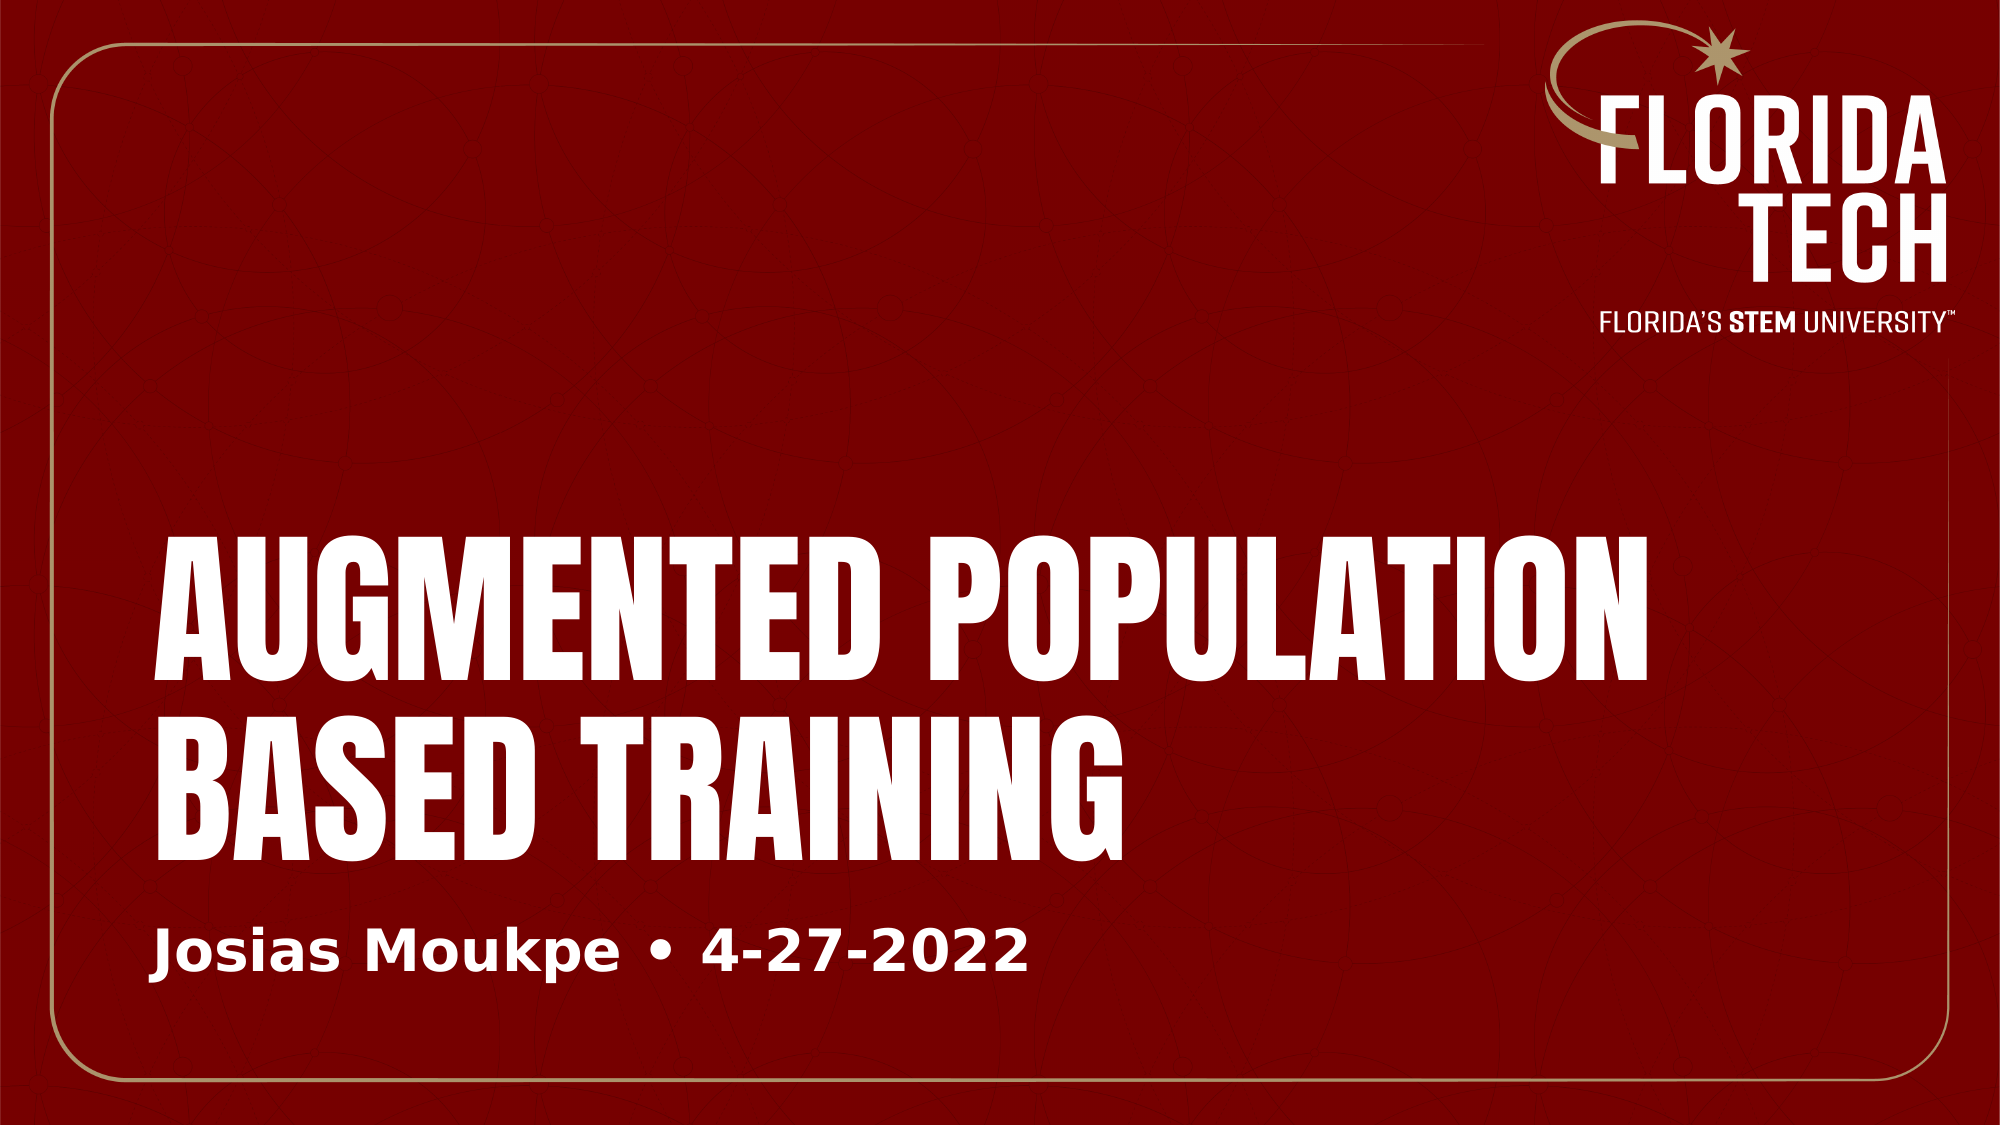

# AUGMENTED POPULATION BASED TRAINING
Josias Moukpe • 4-27-2022